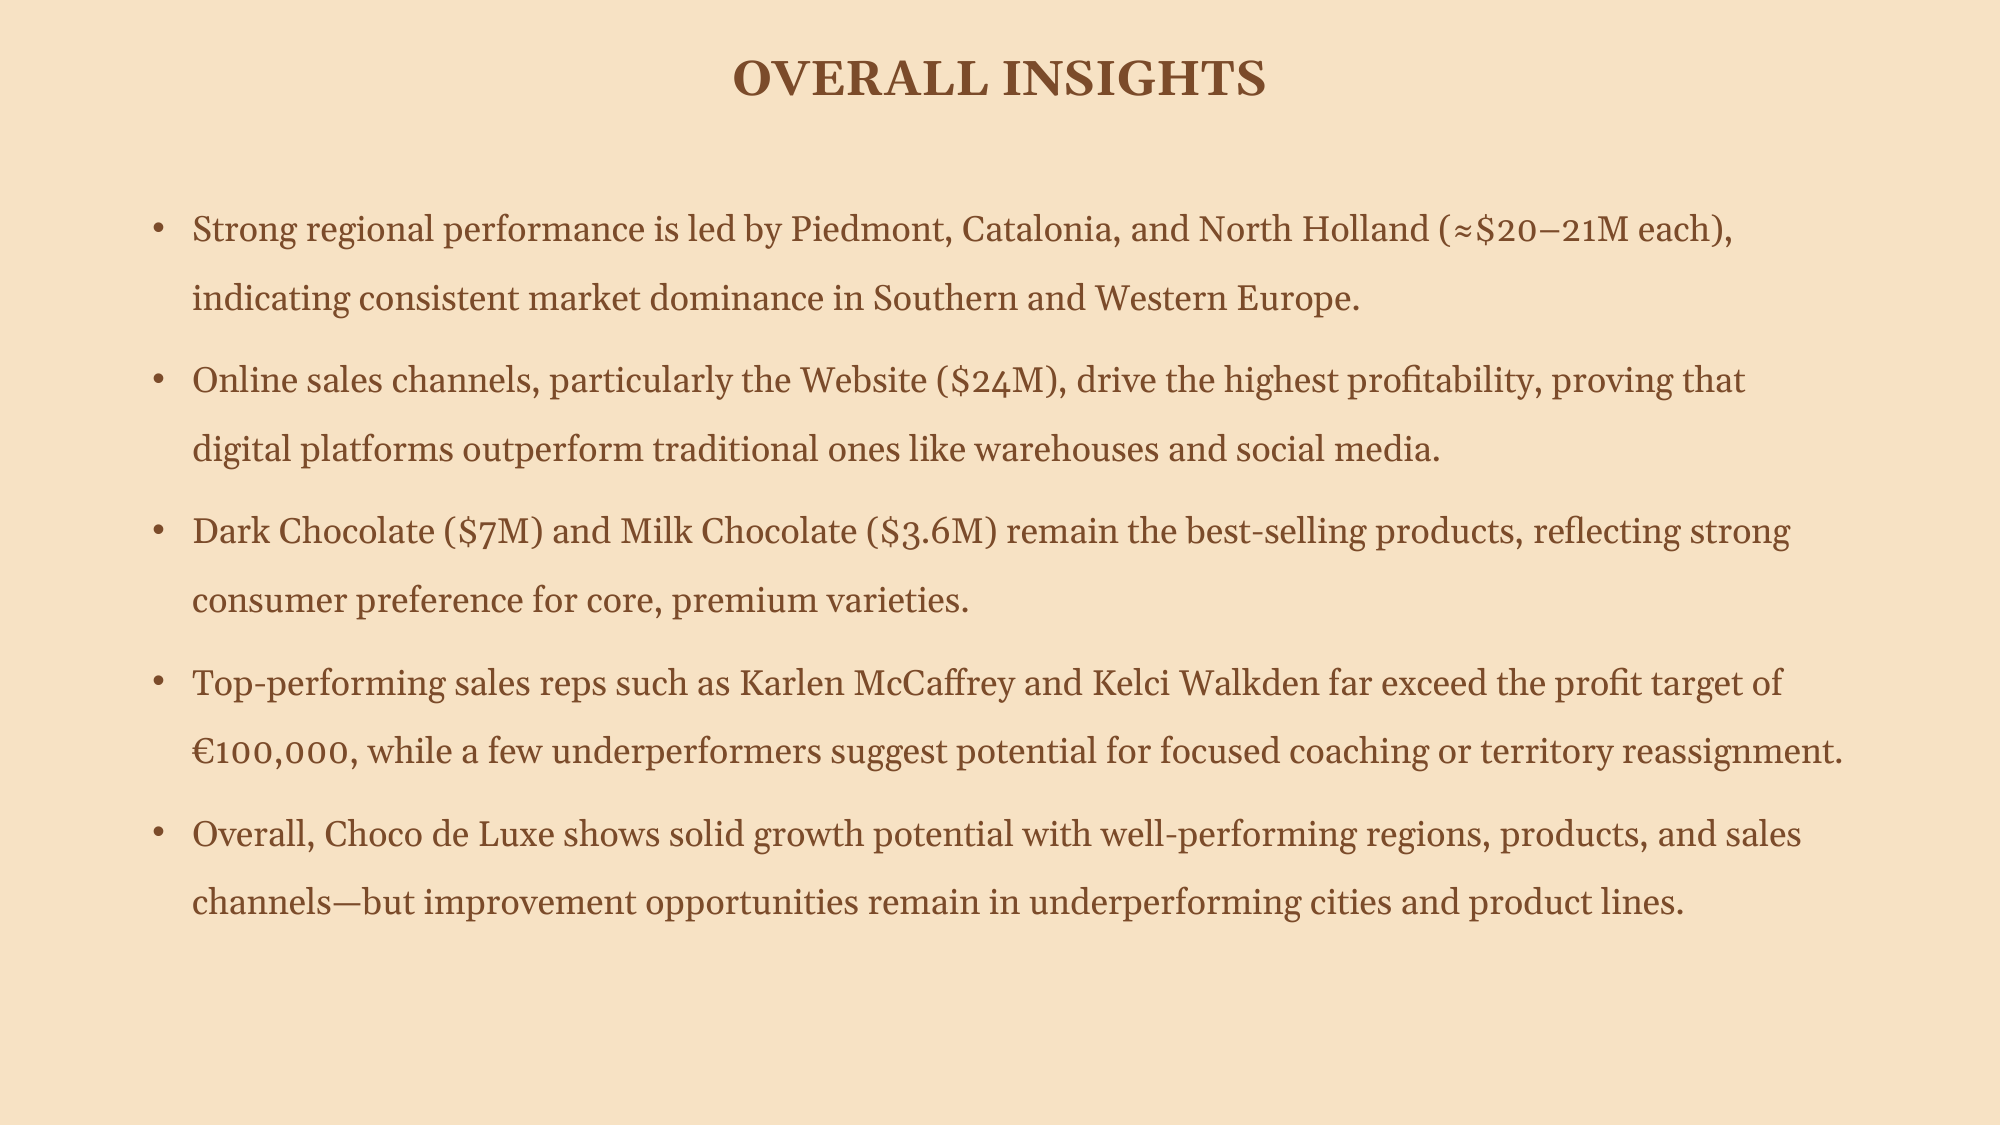

# OVERALL INSIGHTS
Strong regional performance is led by Piedmont, Catalonia, and North Holland (≈$20–21M each), indicating consistent market dominance in Southern and Western Europe.
Online sales channels, particularly the Website ($24M), drive the highest profitability, proving that digital platforms outperform traditional ones like warehouses and social media.
Dark Chocolate ($7M) and Milk Chocolate ($3.6M) remain the best-selling products, reflecting strong consumer preference for core, premium varieties.
Top-performing sales reps such as Karlen McCaffrey and Kelci Walkden far exceed the profit target of €100,000, while a few underperformers suggest potential for focused coaching or territory reassignment.
Overall, Choco de Luxe shows solid growth potential with well-performing regions, products, and sales channels—but improvement opportunities remain in underperforming cities and product lines.